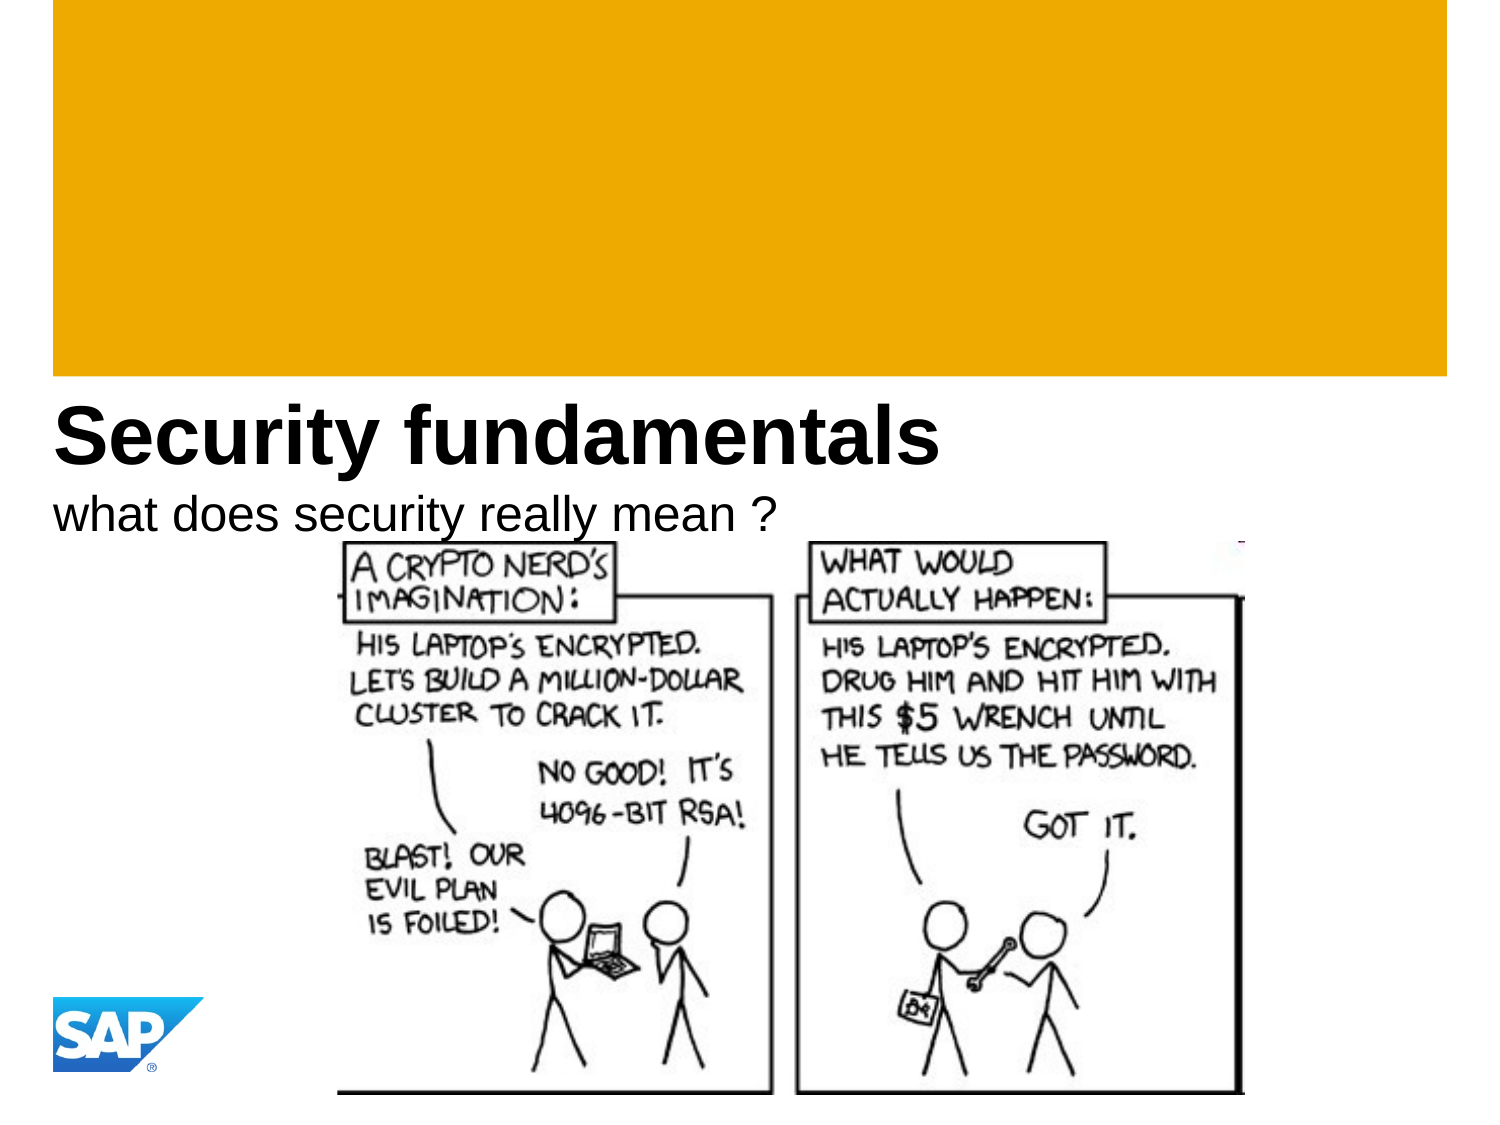

# Security fundamentals
what does security really mean ?